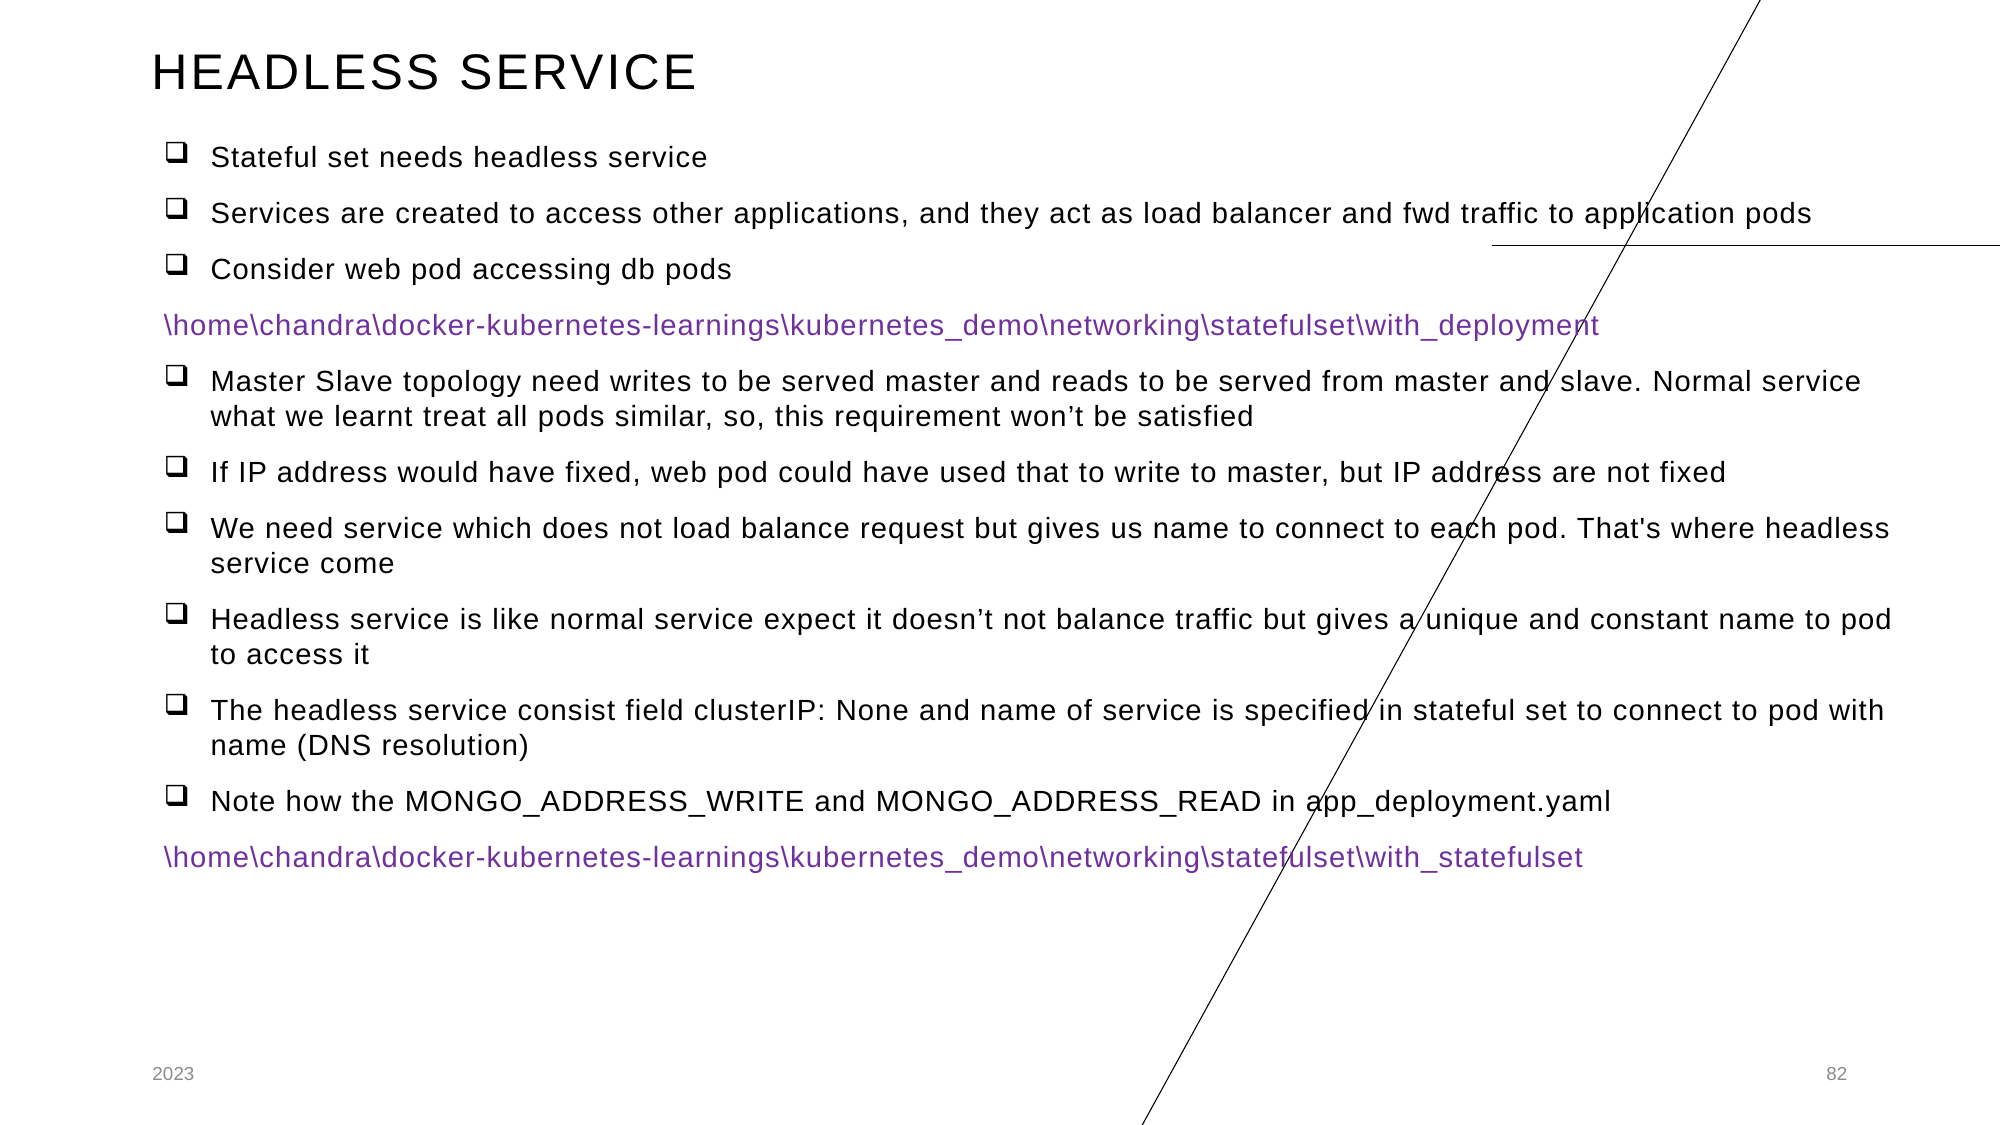

# Headless service
Stateful set needs headless service
Services are created to access other applications, and they act as load balancer and fwd traffic to application pods
Consider web pod accessing db pods
\home\chandra\docker-kubernetes-learnings\kubernetes_demo\networking\statefulset\with_deployment
Master Slave topology need writes to be served master and reads to be served from master and slave. Normal service what we learnt treat all pods similar, so, this requirement won’t be satisfied
If IP address would have fixed, web pod could have used that to write to master, but IP address are not fixed
We need service which does not load balance request but gives us name to connect to each pod. That's where headless service come
Headless service is like normal service expect it doesn’t not balance traffic but gives a unique and constant name to pod to access it
The headless service consist field clusterIP: None and name of service is specified in stateful set to connect to pod with name (DNS resolution)
Note how the MONGO_ADDRESS_WRITE and MONGO_ADDRESS_READ in app_deployment.yaml
\home\chandra\docker-kubernetes-learnings\kubernetes_demo\networking\statefulset\with_statefulset

2023
82